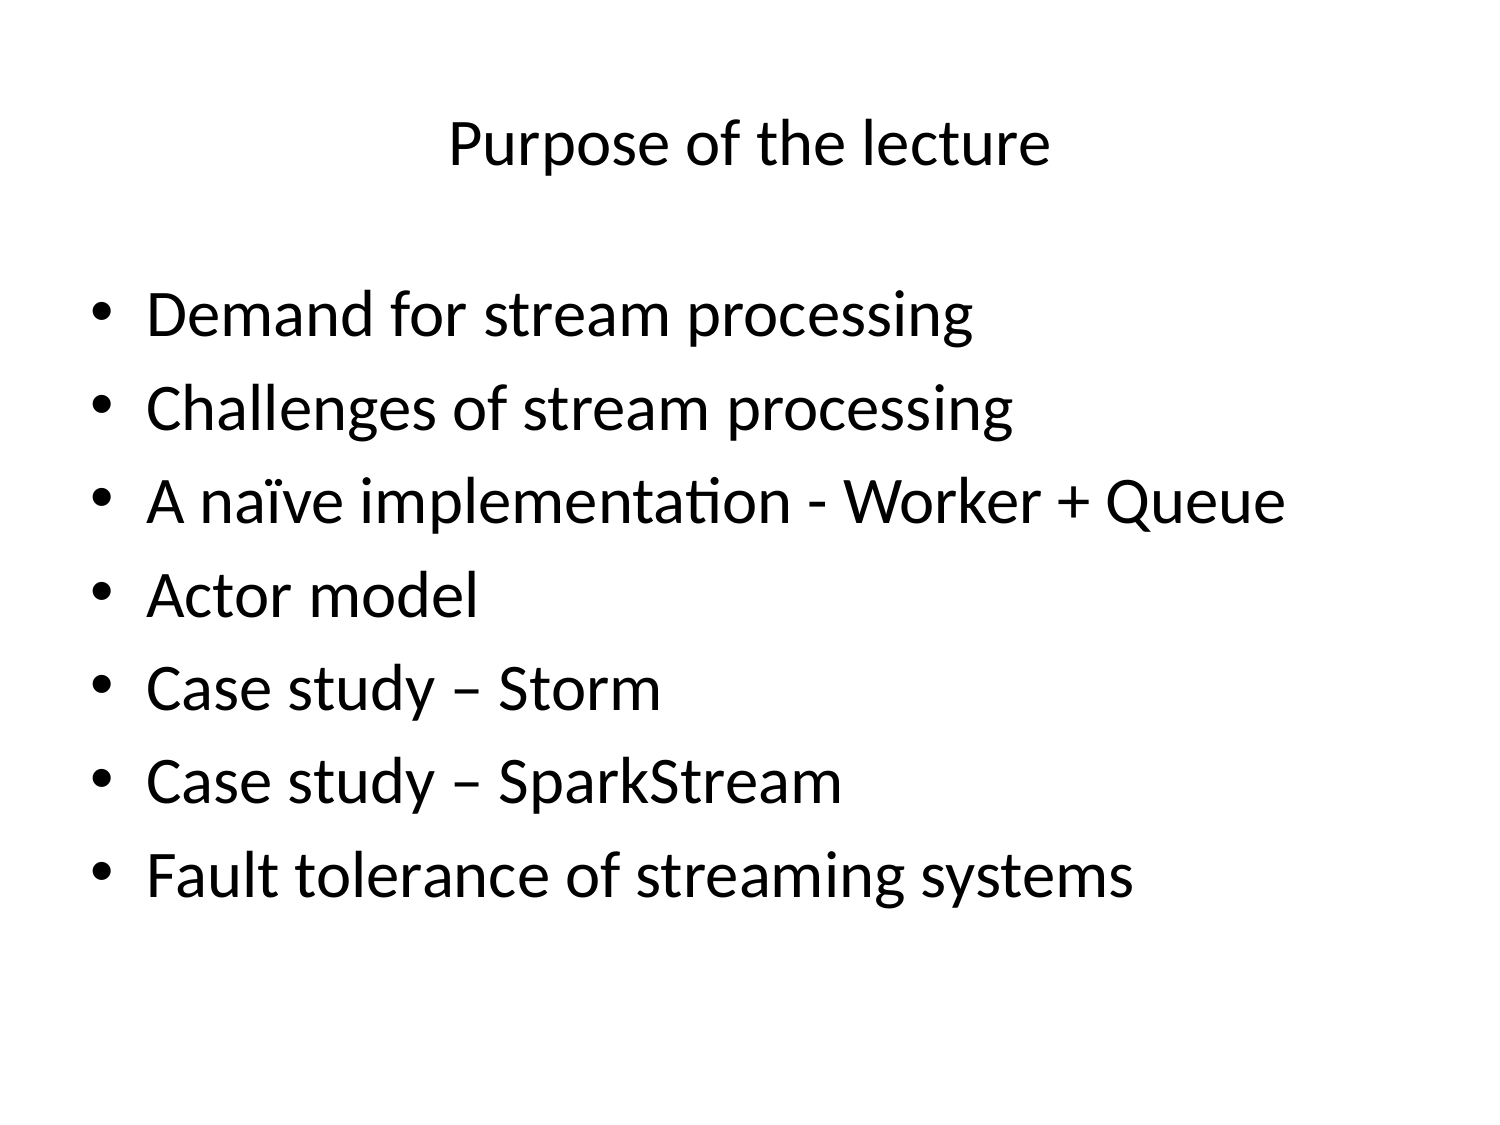

# Purpose of the lecture
Demand for stream processing
Challenges of stream processing
A naïve implementation - Worker + Queue
Actor model
Case study – Storm
Case study – SparkStream
Fault tolerance of streaming systems